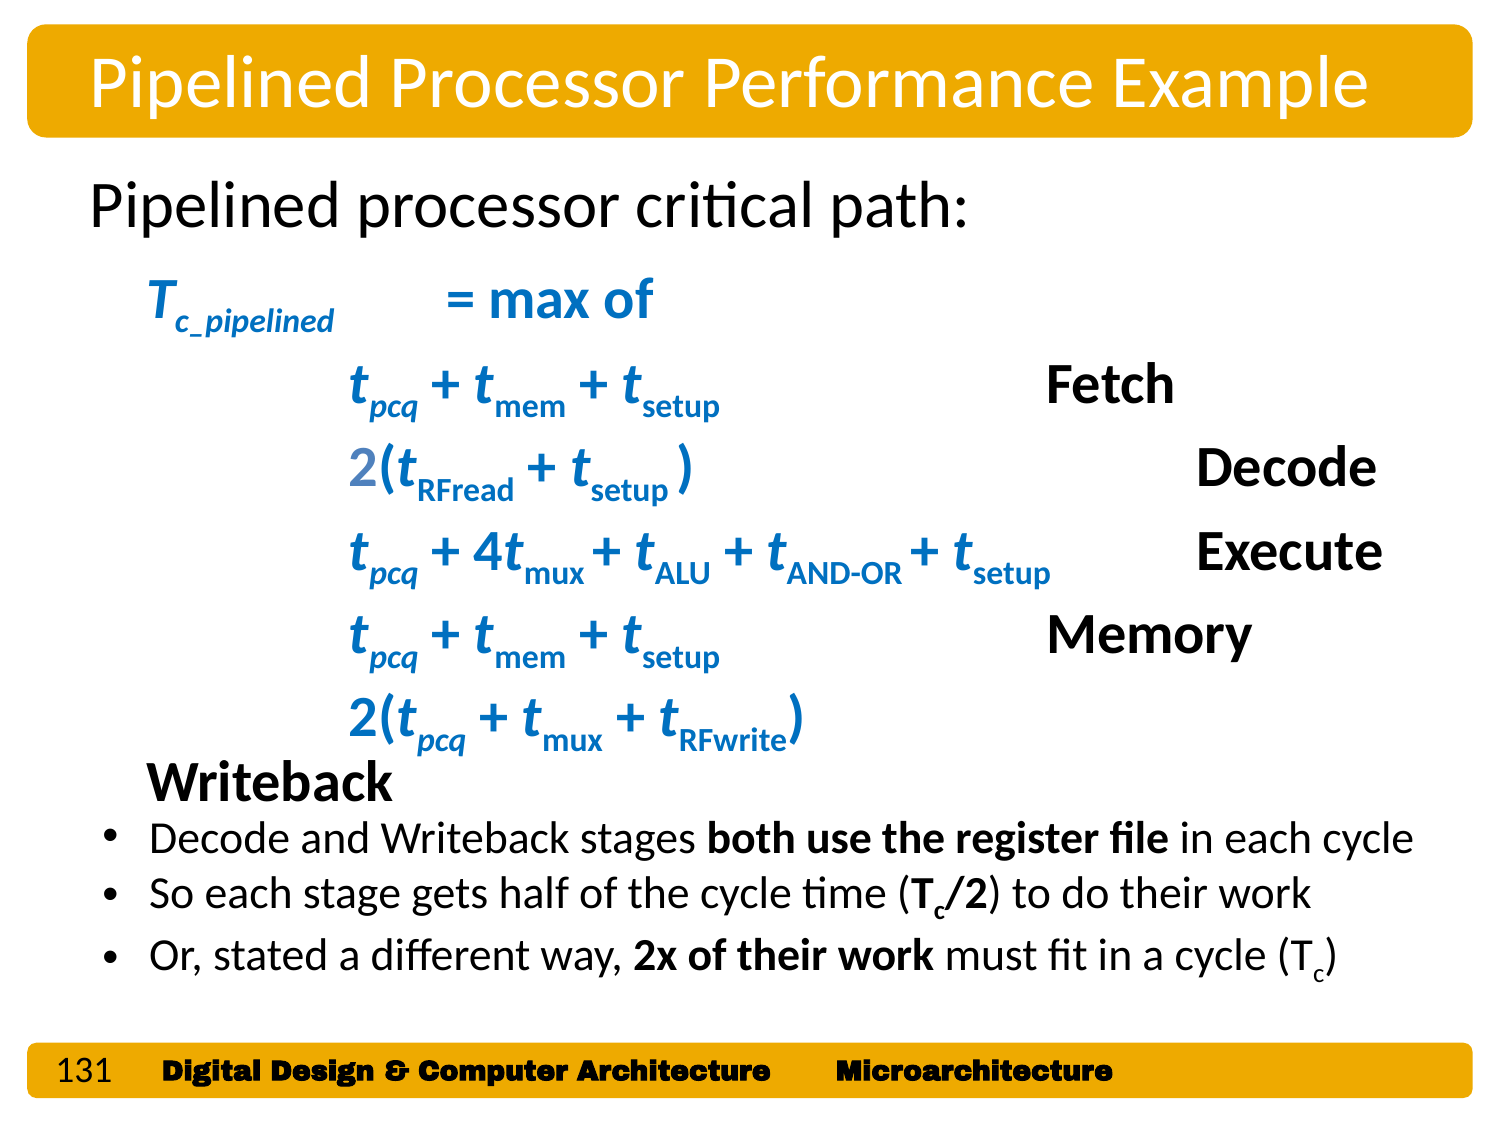

Pipelined Processor Performance Example
Pipelined processor critical path:
  	Tc_pipelined 	= max of
		    tpcq + tmem + tsetup			Fetch
		    2(tRFread + tsetup )				Decode
		    tpcq + 4tmux + tALU + tAND-OR + tsetup	Execute
		    tpcq + tmem + tsetup			Memory
		    2(tpcq + tmux + tRFwrite) 			Writeback

Decode and Writeback stages both use the register file in each cycle
So each stage gets half of the cycle time (Tc/2) to do their work
Or, stated a different way, 2x of their work must fit in a cycle (Tc)
131